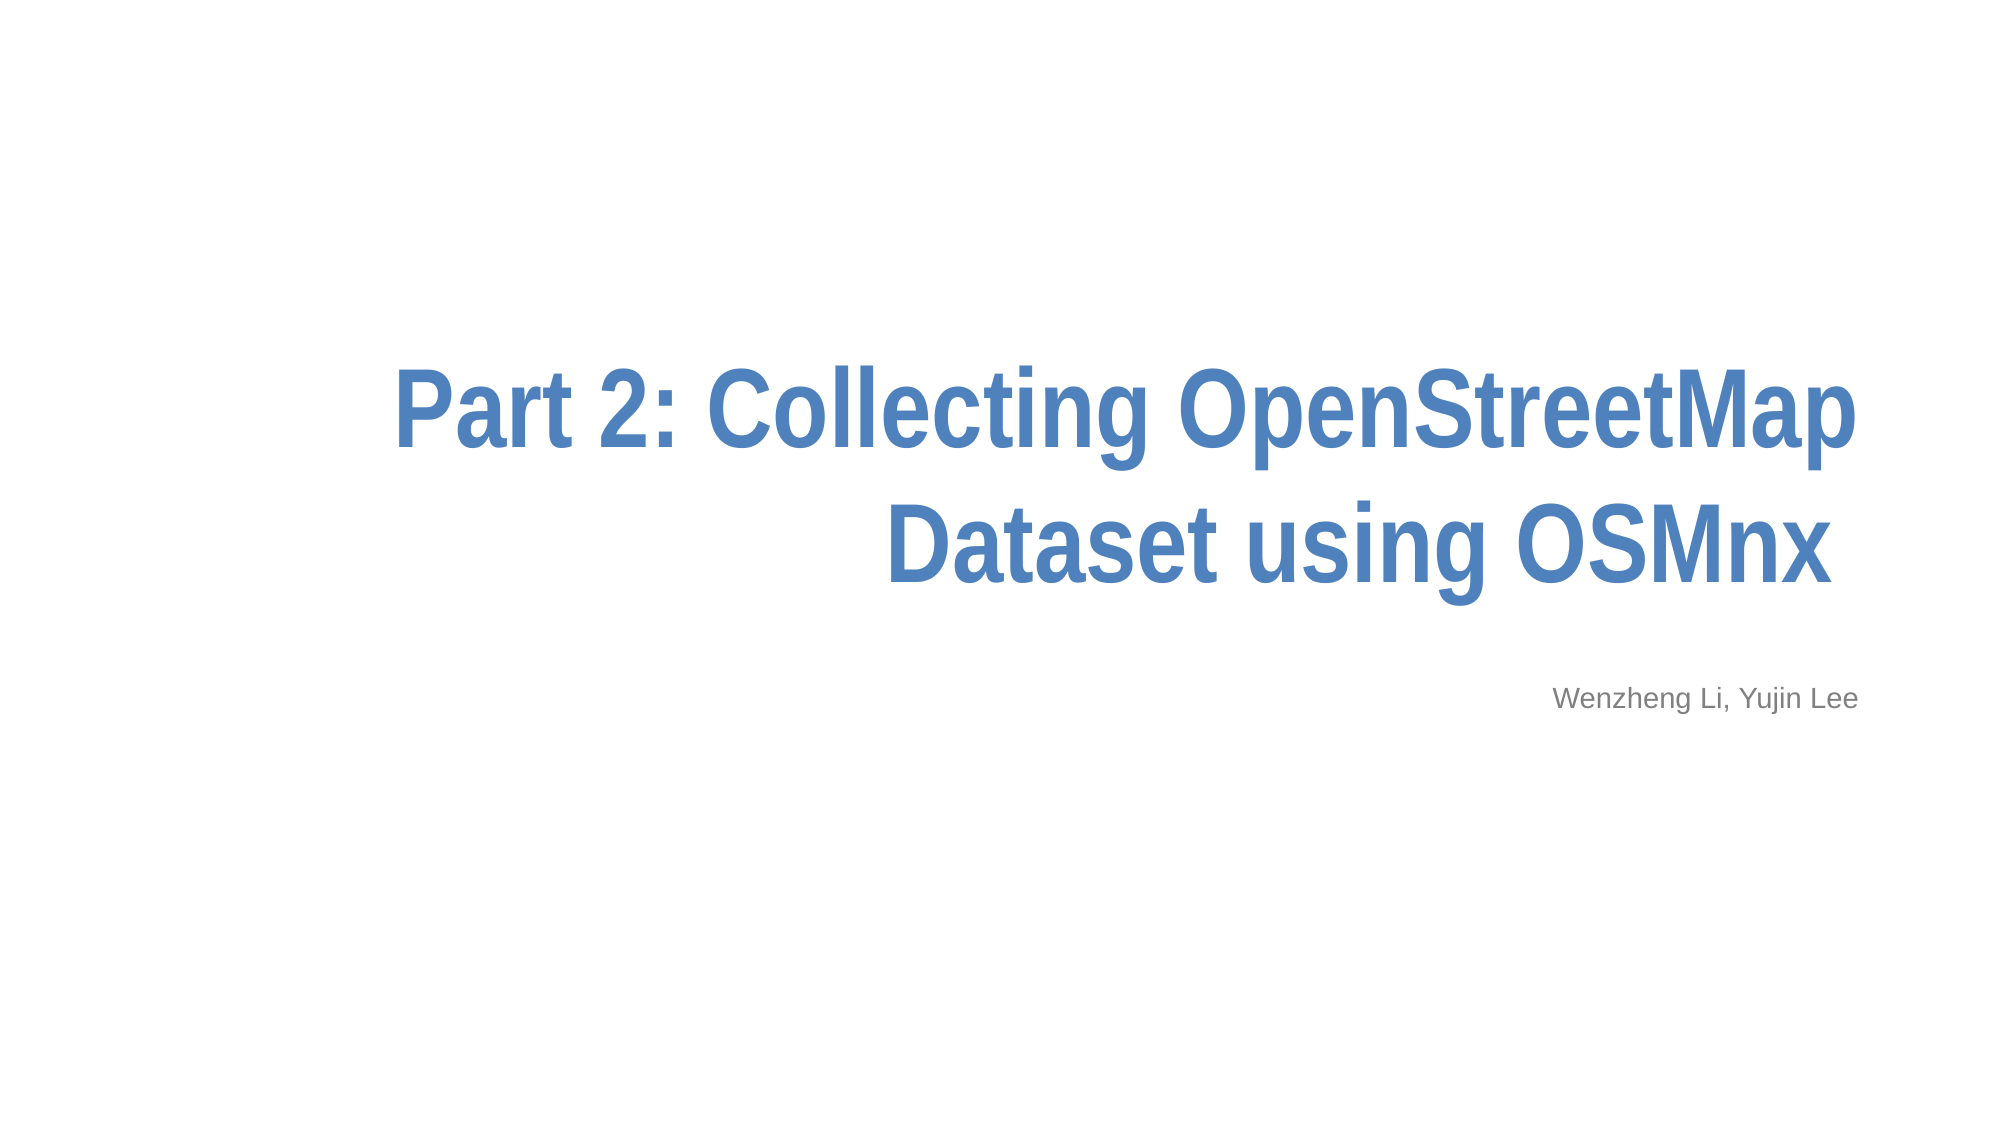

# Part 2: Collecting OpenStreetMap Dataset using OSMnx
Wenzheng Li, Yujin Lee